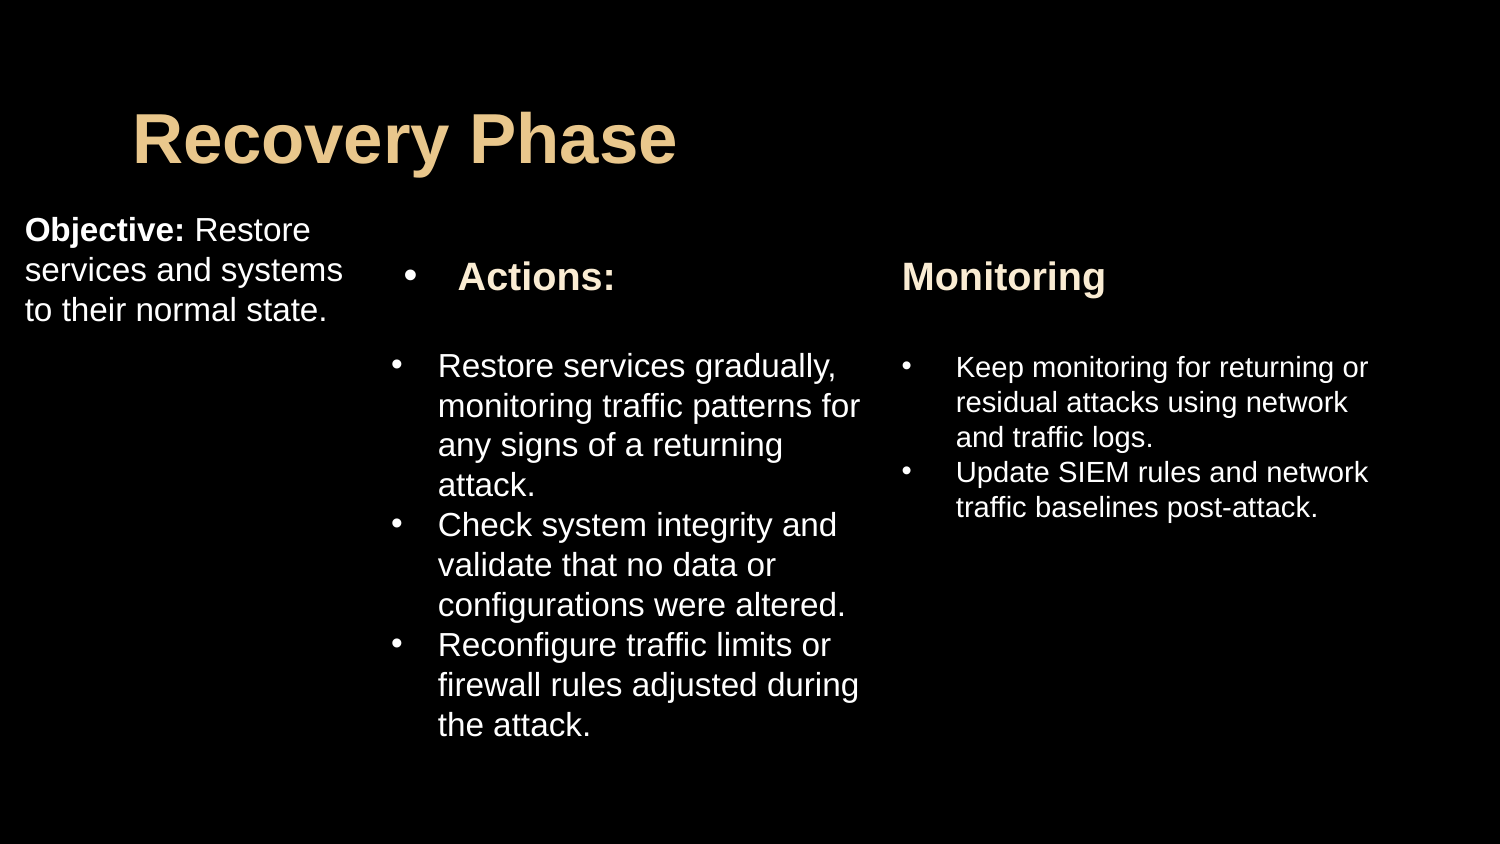

# Recovery Phase
Objective: Restore services and systems to their normal state.
Actions:
Monitoring
Restore services gradually, monitoring traffic patterns for any signs of a returning attack.
Check system integrity and validate that no data or configurations were altered.
Reconfigure traffic limits or firewall rules adjusted during the attack.
Keep monitoring for returning or residual attacks using network and traffic logs.
Update SIEM rules and network traffic baselines post-attack.